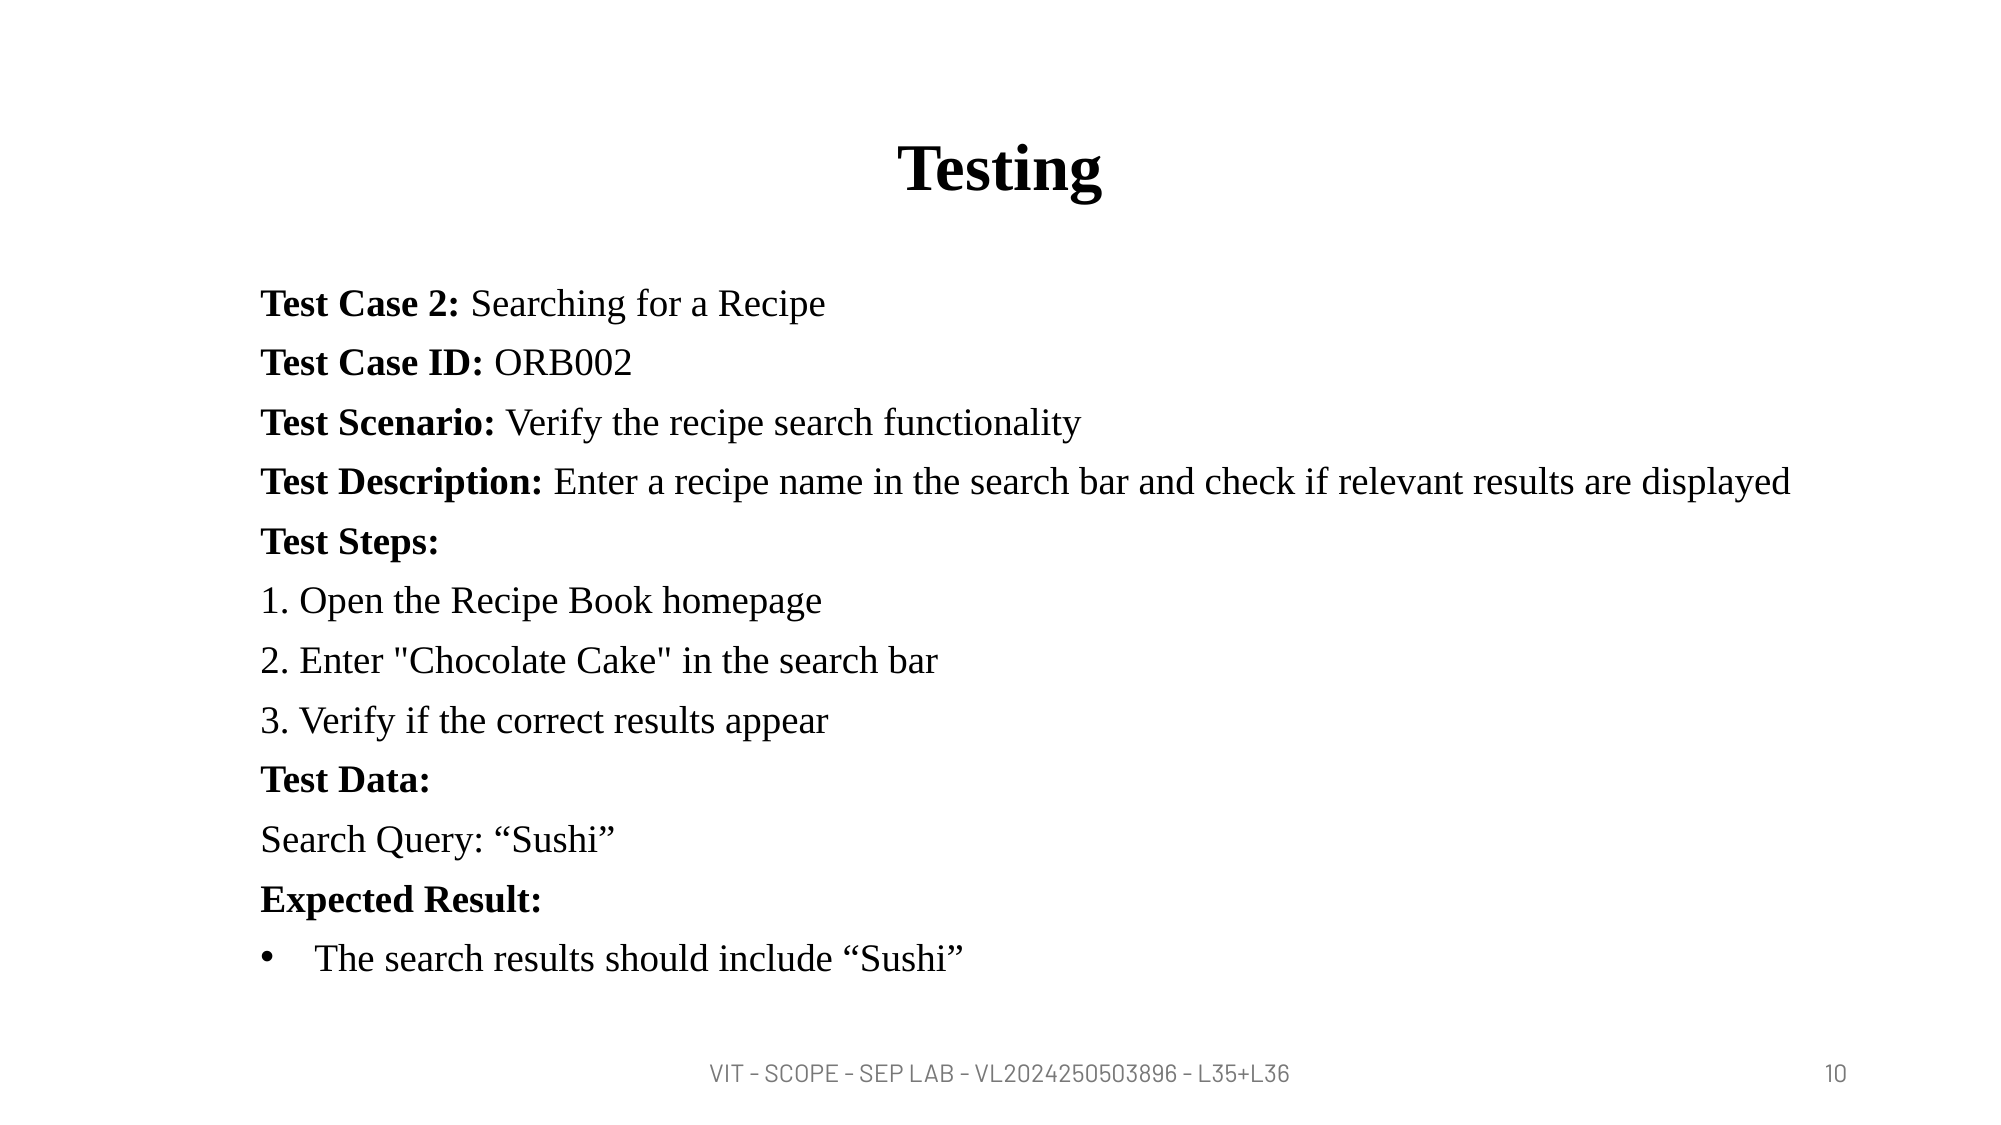

# Testing
Test Case 2: Searching for a Recipe
Test Case ID: ORB002
Test Scenario: Verify the recipe search functionality
Test Description: Enter a recipe name in the search bar and check if relevant results are displayed
Test Steps:
1. Open the Recipe Book homepage
2. Enter "Chocolate Cake" in the search bar
3. Verify if the correct results appear
Test Data:
Search Query: “Sushi”
Expected Result:
The search results should include “Sushi”
VIT - SCOPE - SEP LAB - VL2024250503896 - L35+L36
10